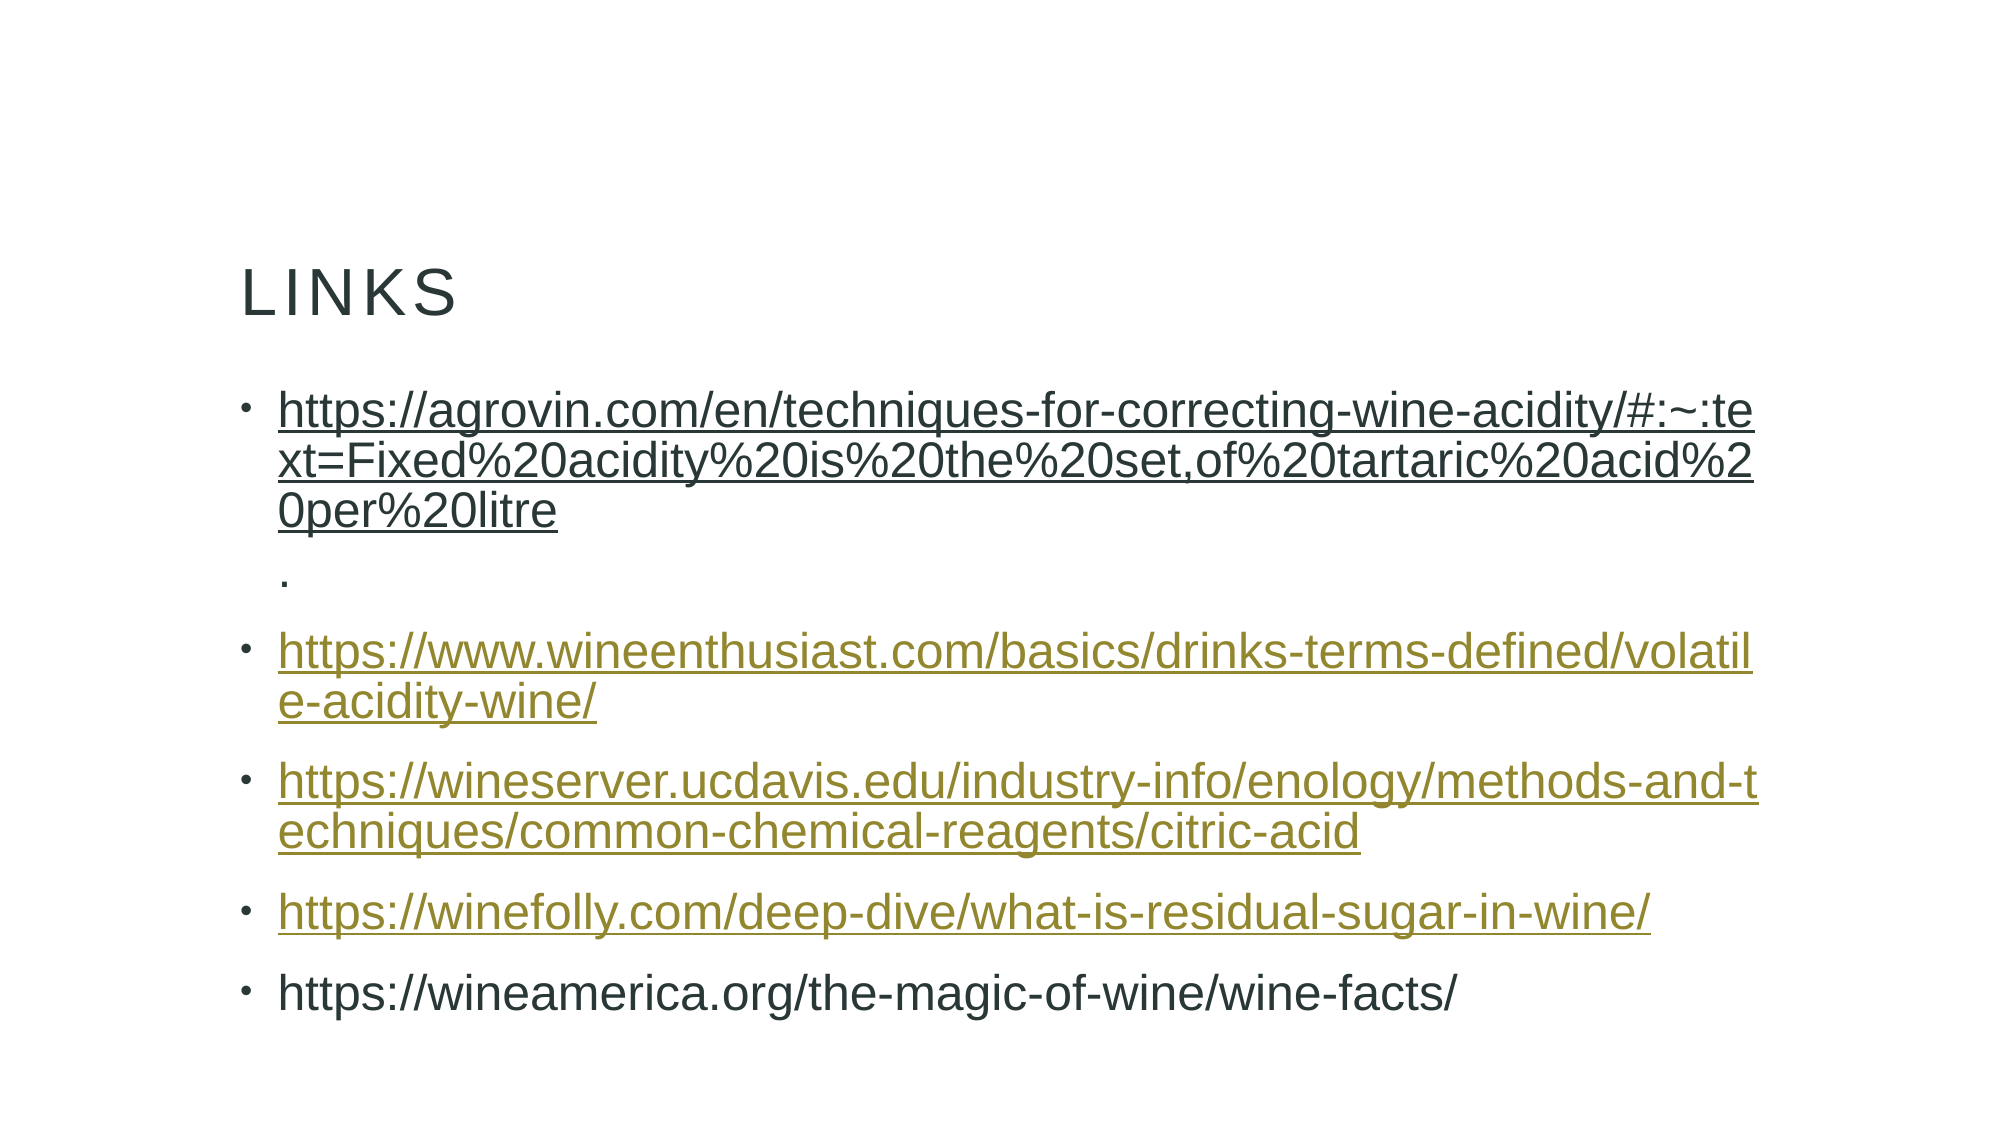

# Links
https://agrovin.com/en/techniques-for-correcting-wine-acidity/#:~:text=Fixed%20acidity%20is%20the%20set,of%20tartaric%20acid%20per%20litre.
https://www.wineenthusiast.com/basics/drinks-terms-defined/volatile-acidity-wine/
https://wineserver.ucdavis.edu/industry-info/enology/methods-and-techniques/common-chemical-reagents/citric-acid
https://winefolly.com/deep-dive/what-is-residual-sugar-in-wine/
https://wineamerica.org/the-magic-of-wine/wine-facts/